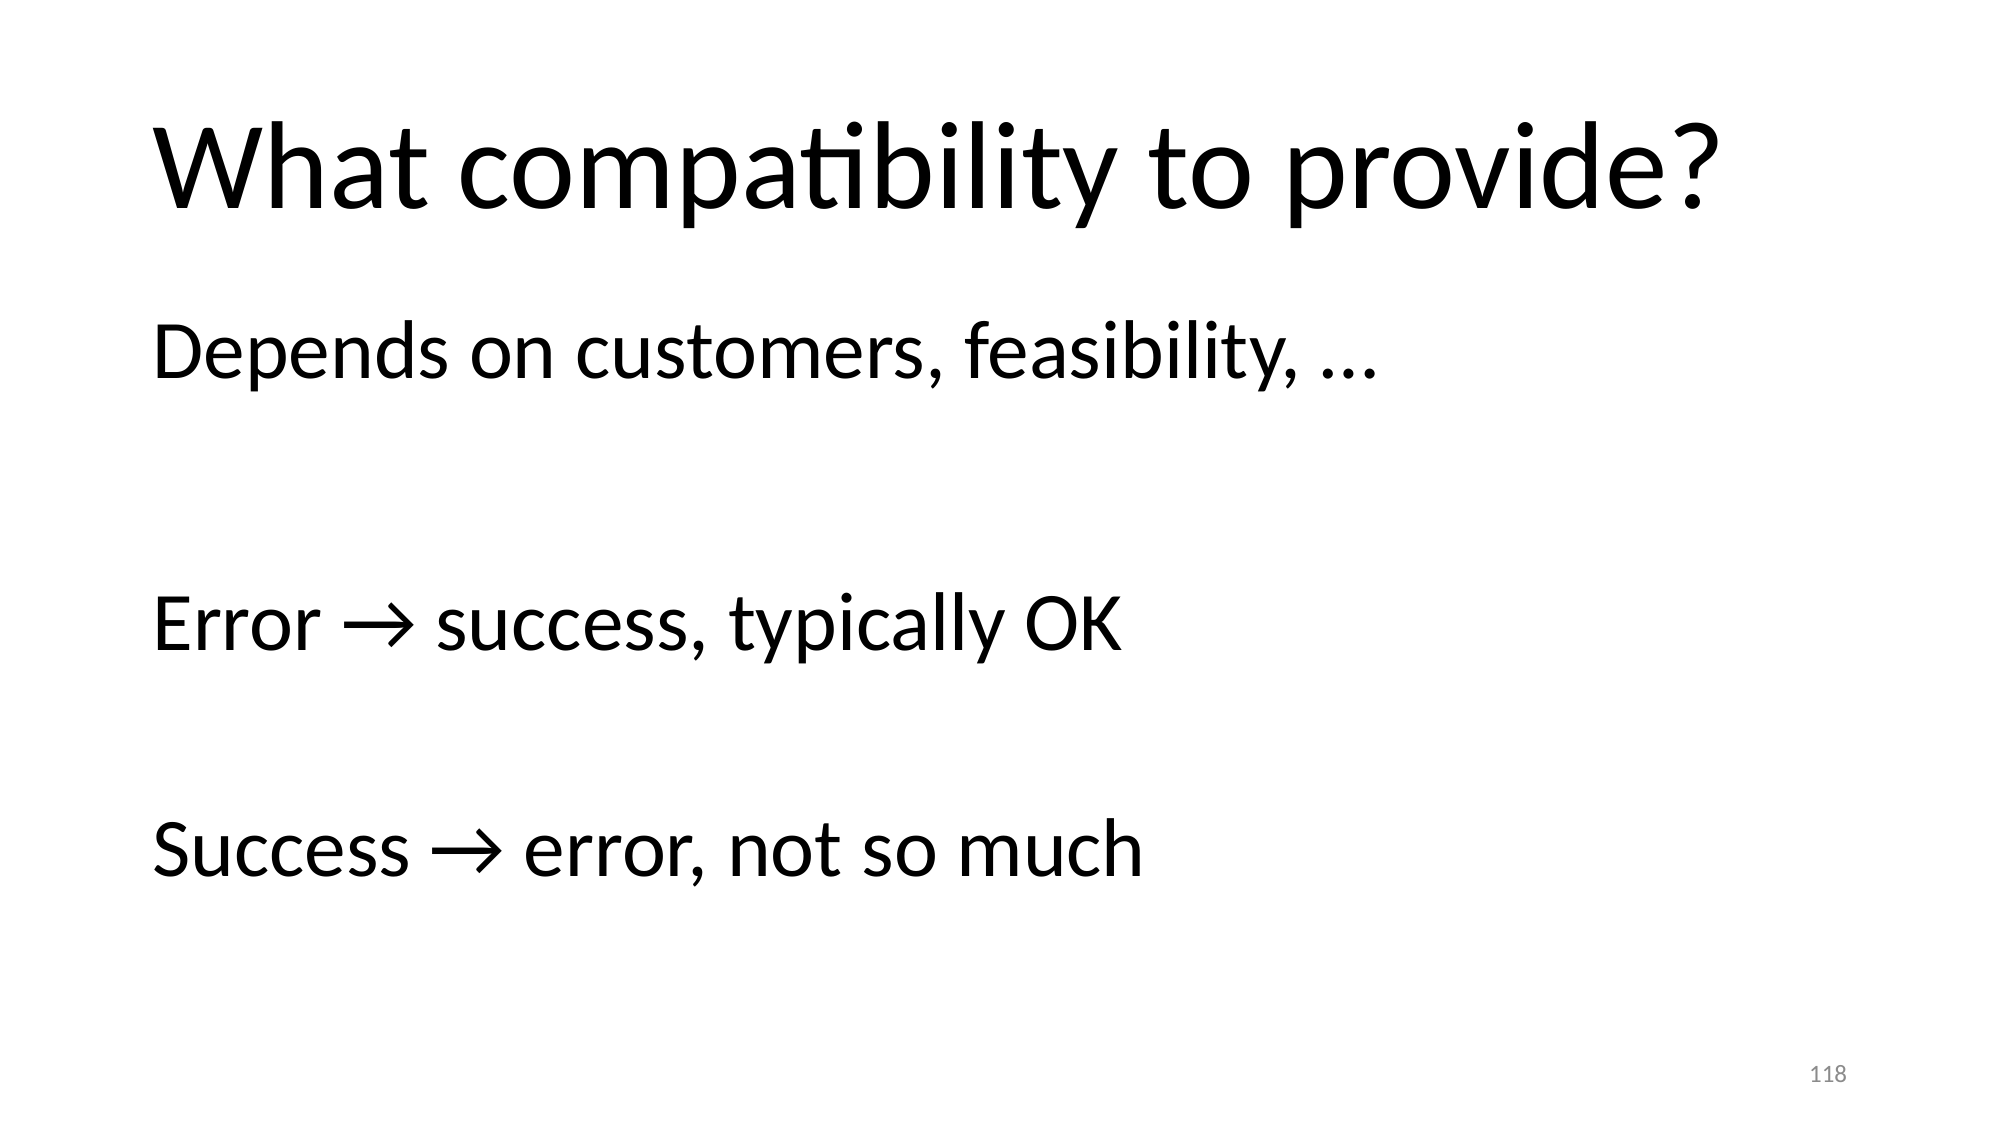

# What compatibility to provide?
Depends on customers, feasibility, …

Error → success, typically OK
Success → error, not so much
118